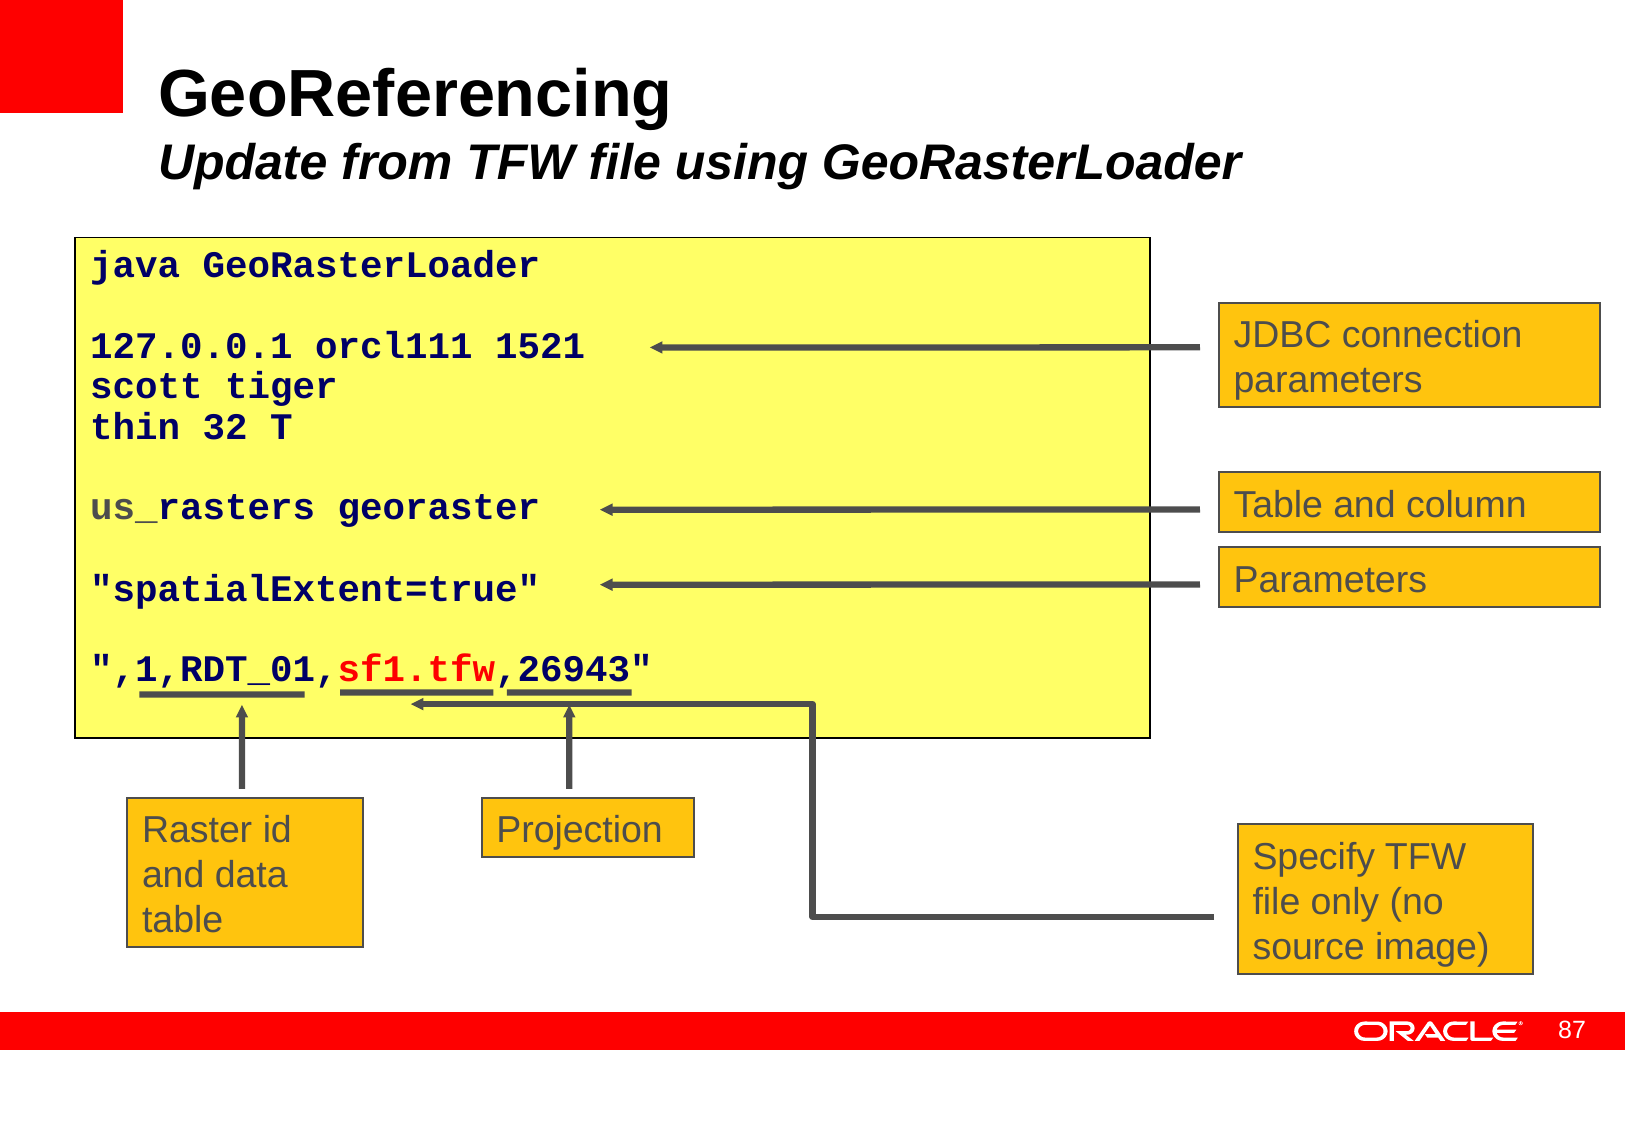

# GeoReferencing Update from TFW file using GeoRasterLoader
java GeoRasterLoader

127.0.0.1 orcl111 1521
scott tiger
thin 32 T

us_rasters georaster

"spatialExtent=true"

",1,RDT_01,sf1.tfw,26943"

JDBC connection parameters

Table and column

Parameters

Raster id and data table
Projection
Specify TFW file only (no source image)